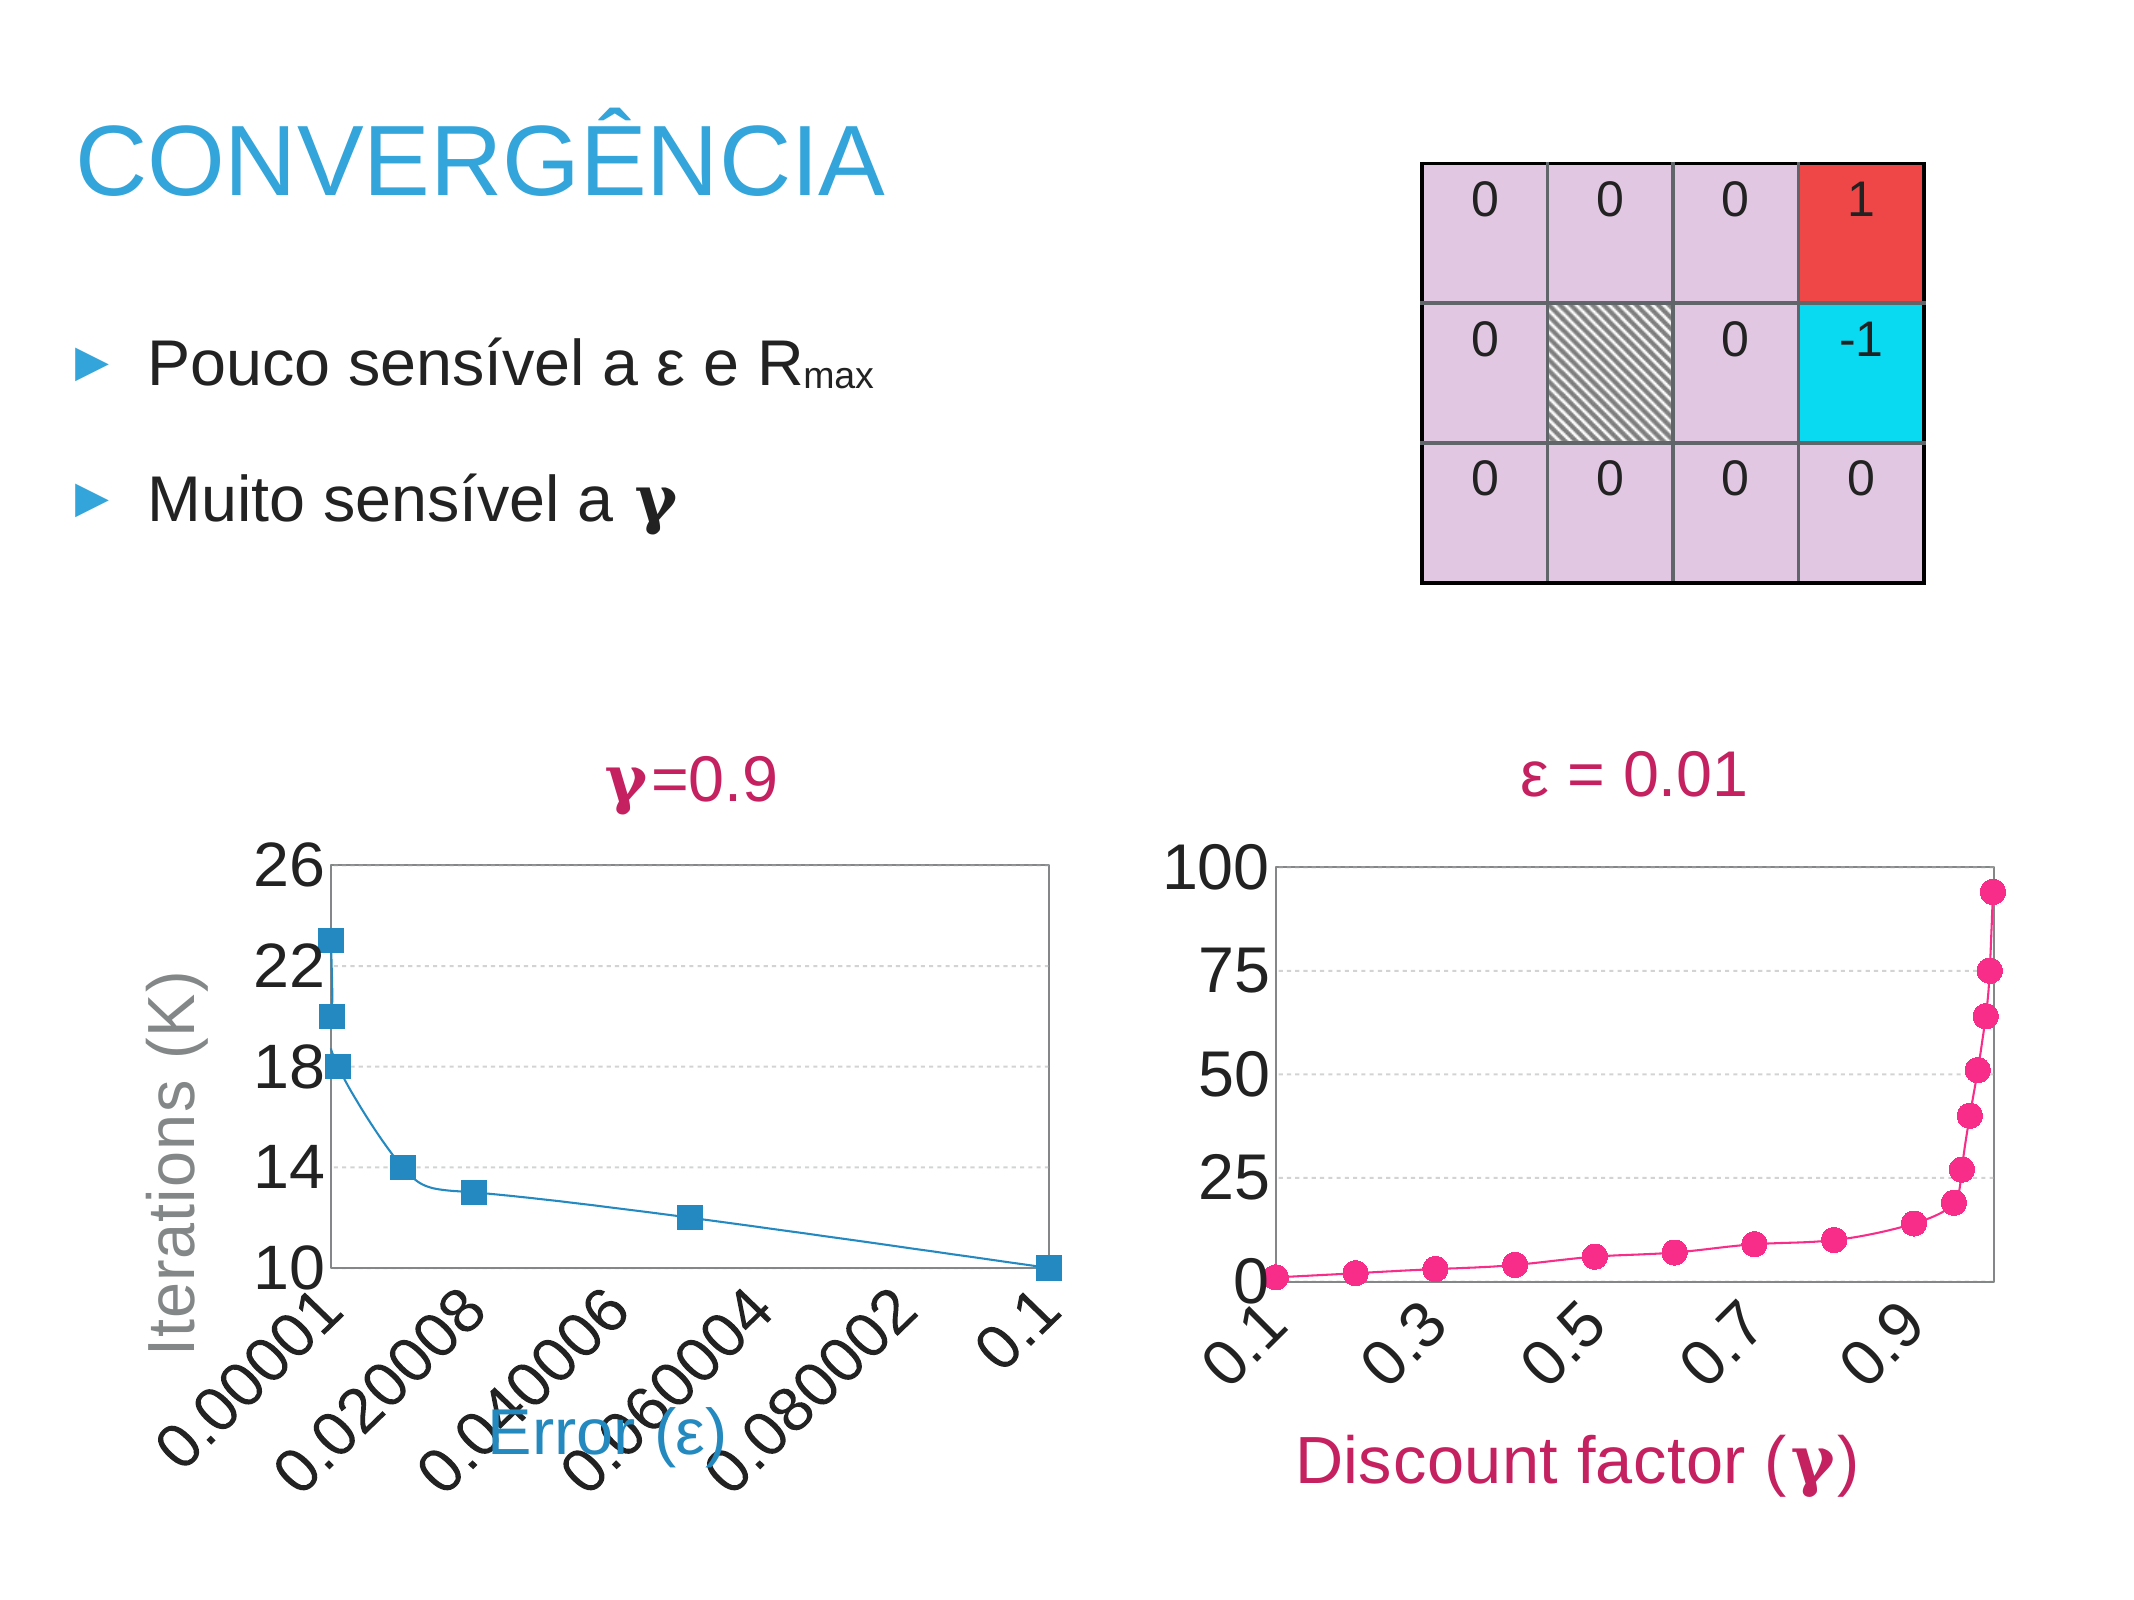

convergência
| 0 | 0 | 0 | 1 |
| --- | --- | --- | --- |
| 0 |  | 0 | -1 |
| 0 | 0 | 0 | 0 |
Pouco sensível a ε e Rmax
Muito sensível a 𝛄
ε = 0.01
𝛄=0.9

### Chart

| Category | Gamma |
|---|---|

### Chart

| Category | Gamma |
|---|---|